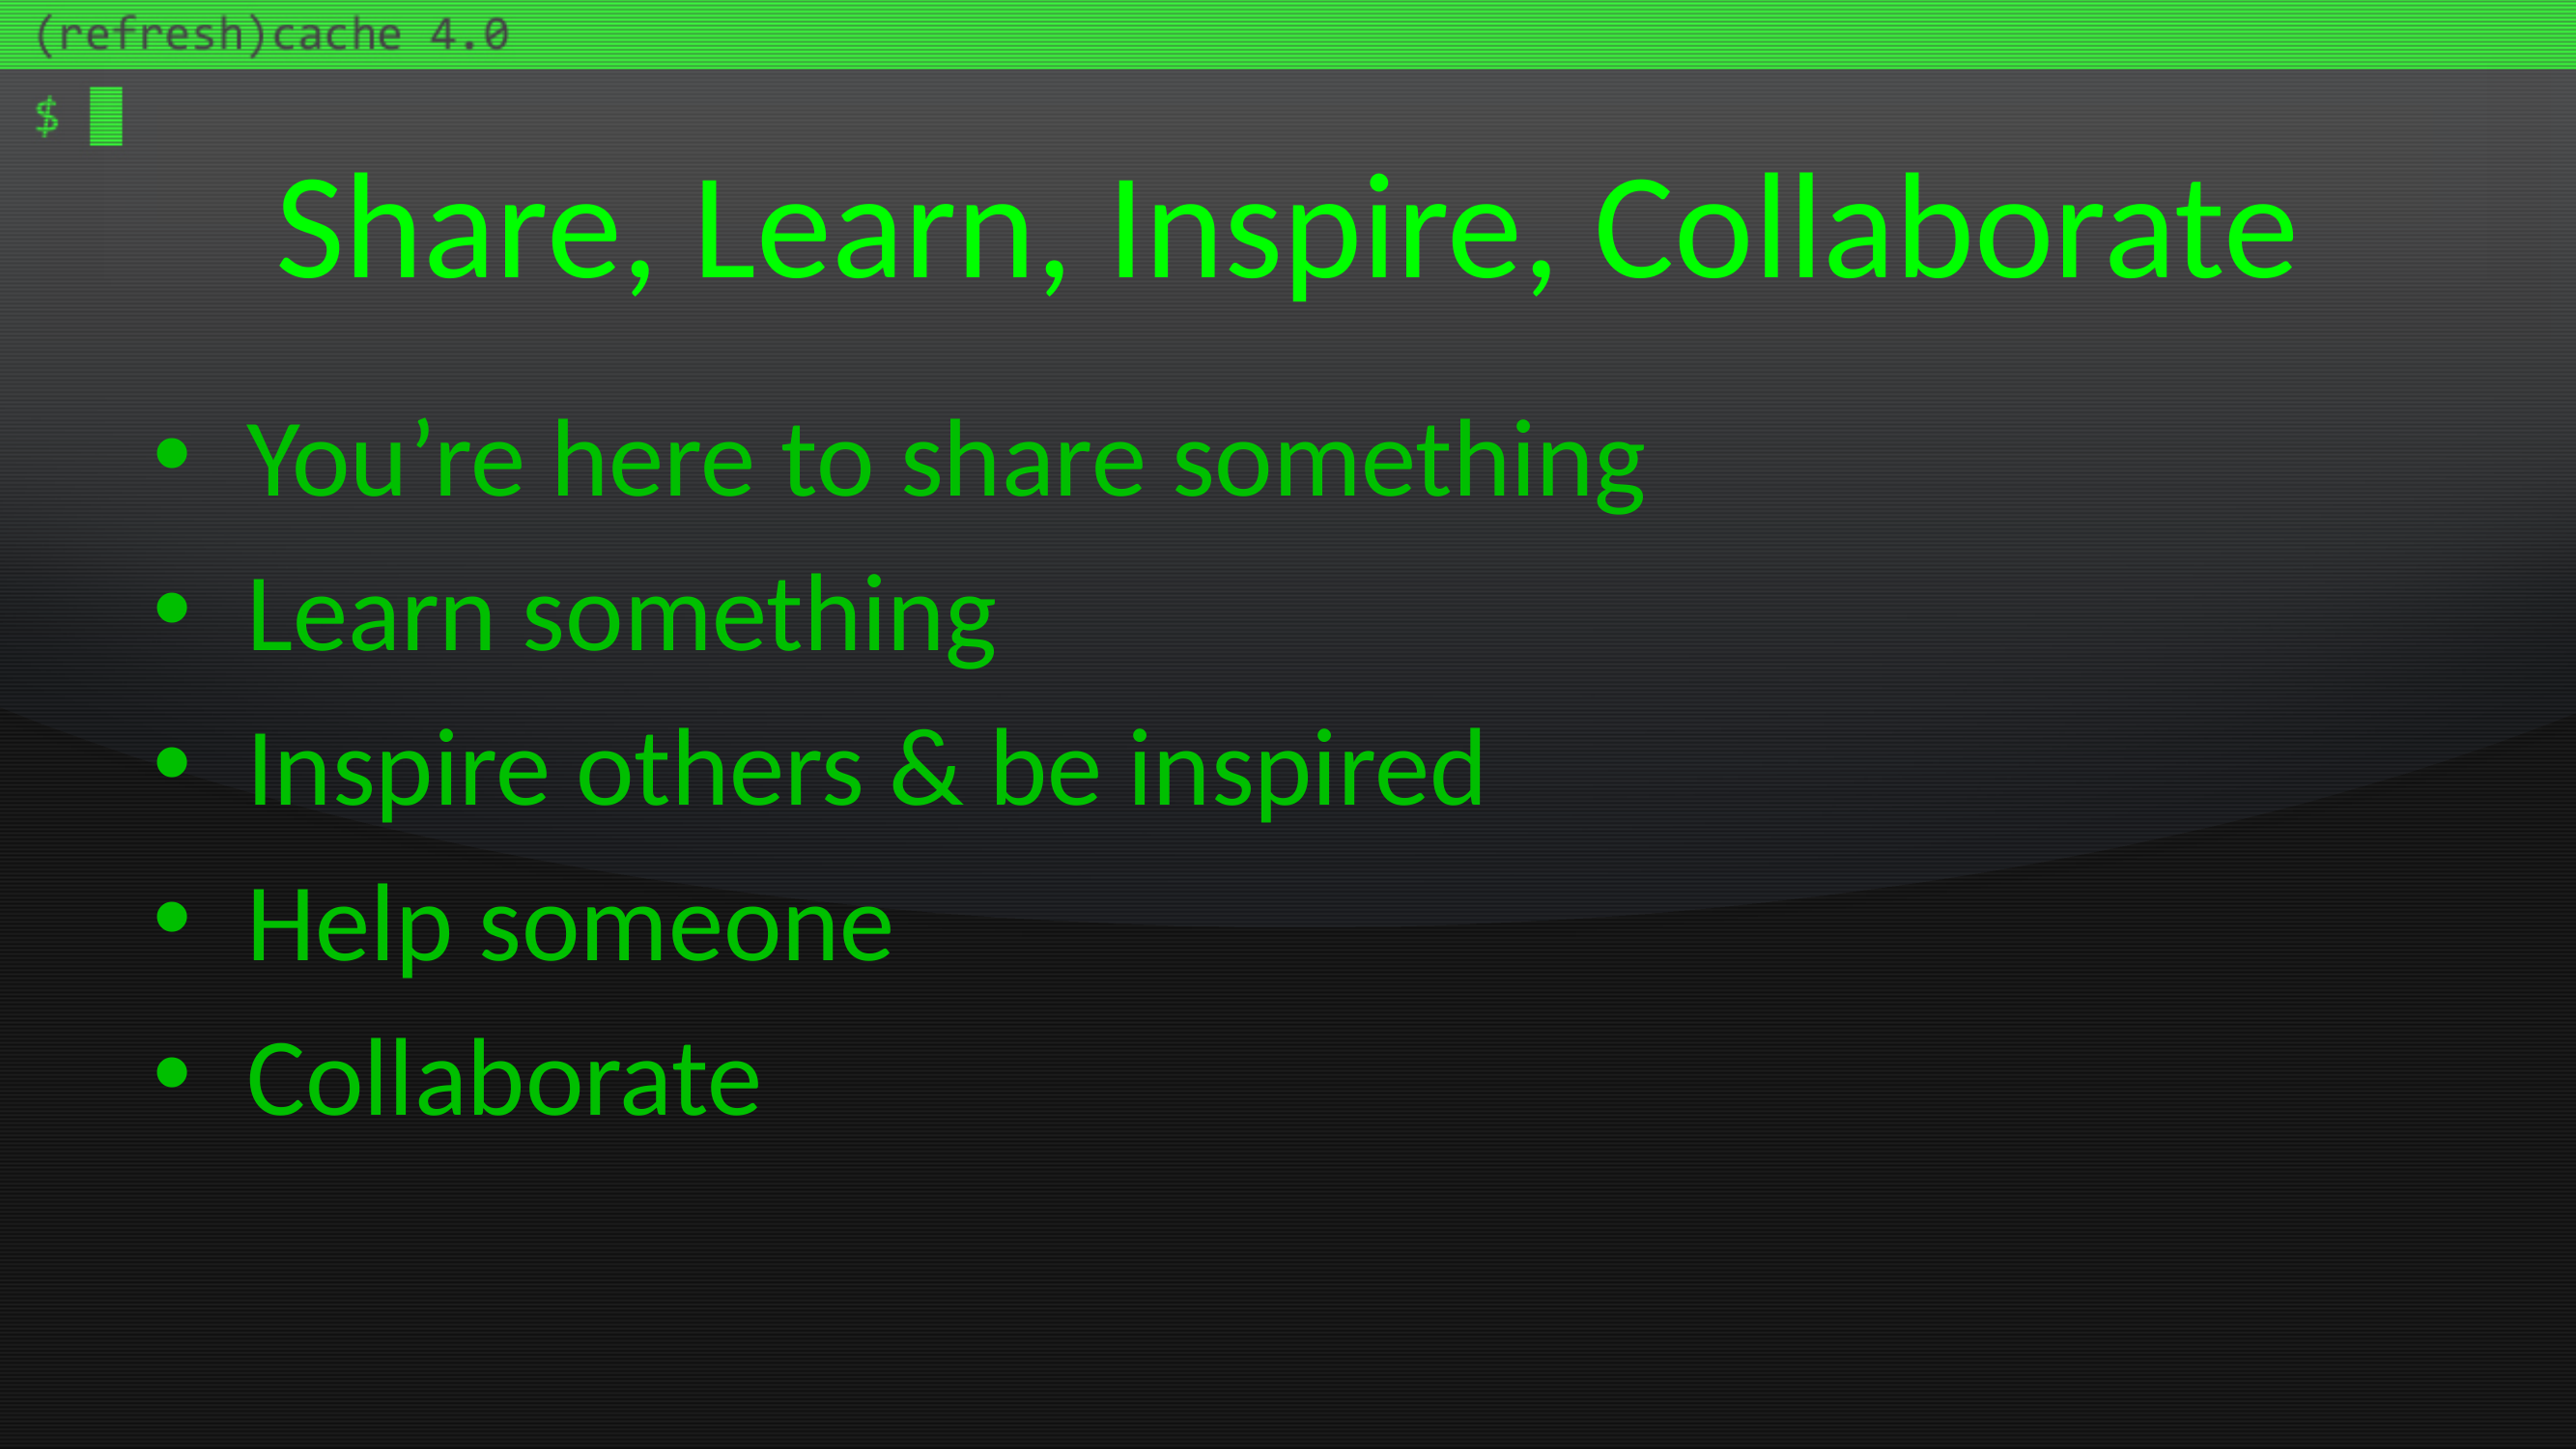

# Share, Learn, Inspire, Collaborate
You’re here to share something
Learn something
Inspire others & be inspired
Help someone
Collaborate